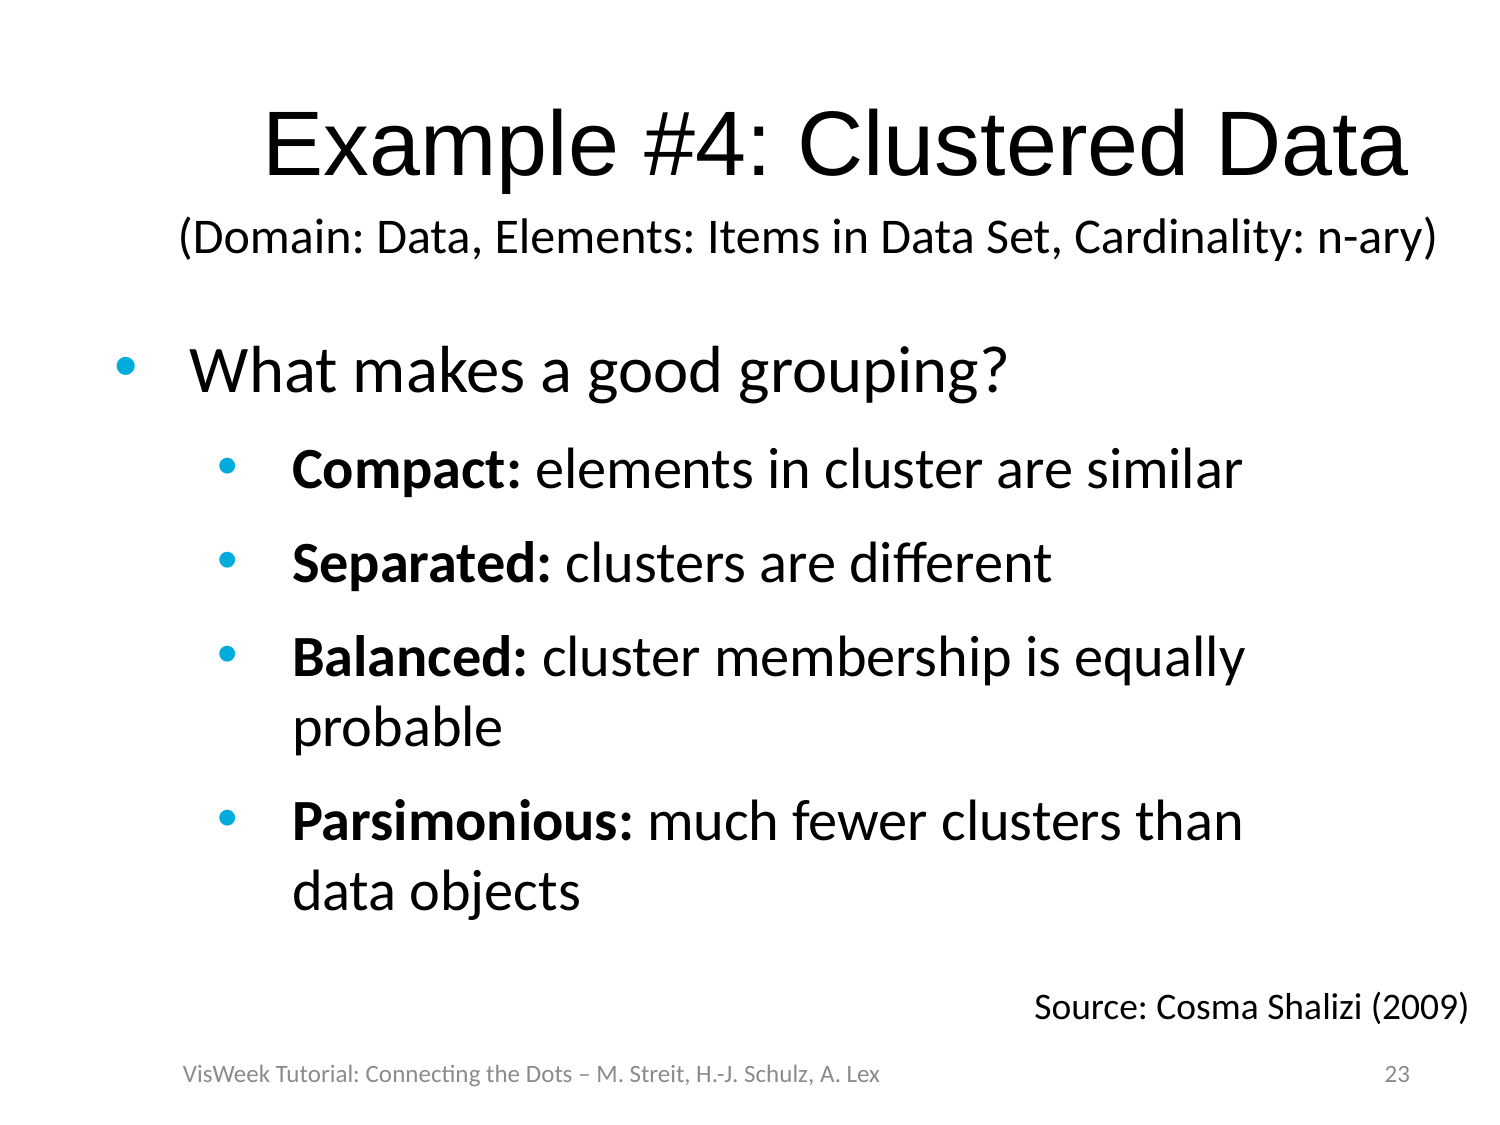

# Example #4: Clustered Data
(Domain: Data, Elements: Items in Data Set, Cardinality: n-ary)

What makes a good grouping?
Compact: elements in cluster are similar
Separated: clusters are different
Balanced: cluster membership is equally probable
Parsimonious: much fewer clusters than data objects
Source: Cosma Shalizi (2009)
VisWeek Tutorial: Connecting the Dots – M. Streit, H.-J. Schulz, A. Lex
23